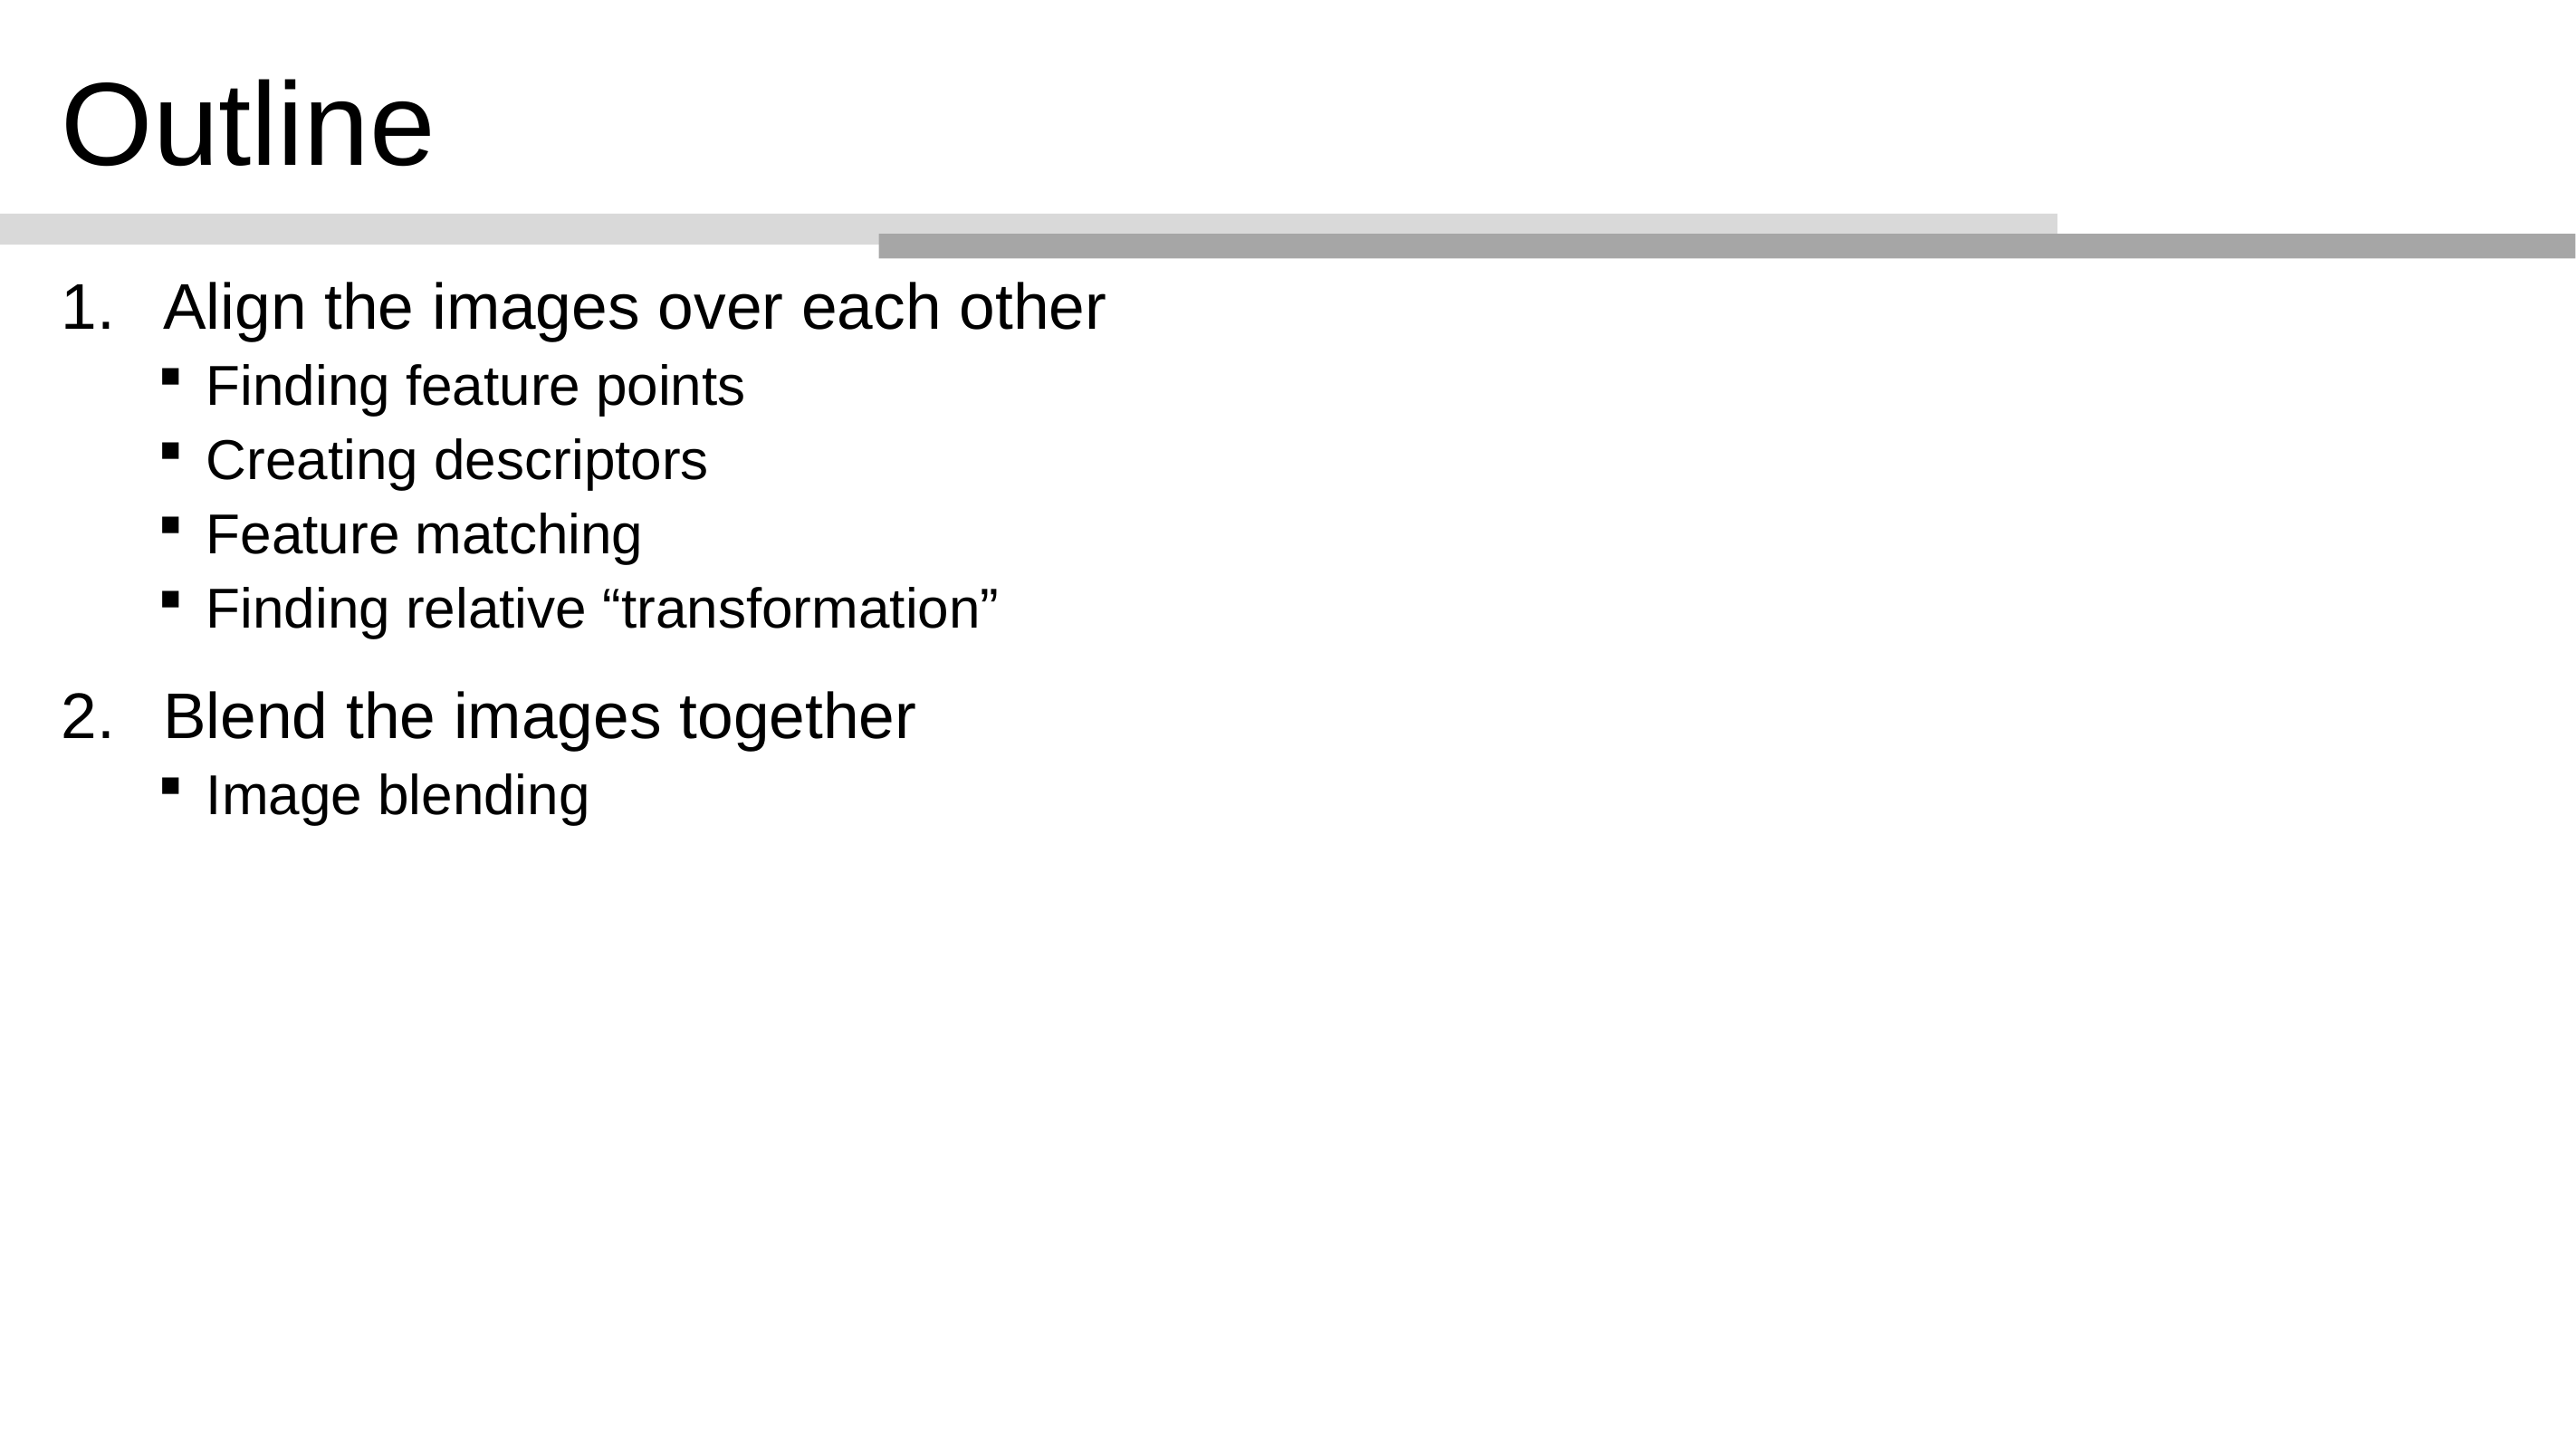

# Outline
Align the images over each other
Finding feature points
Creating descriptors
Feature matching
Finding relative “transformation”
Blend the images together
Image blending